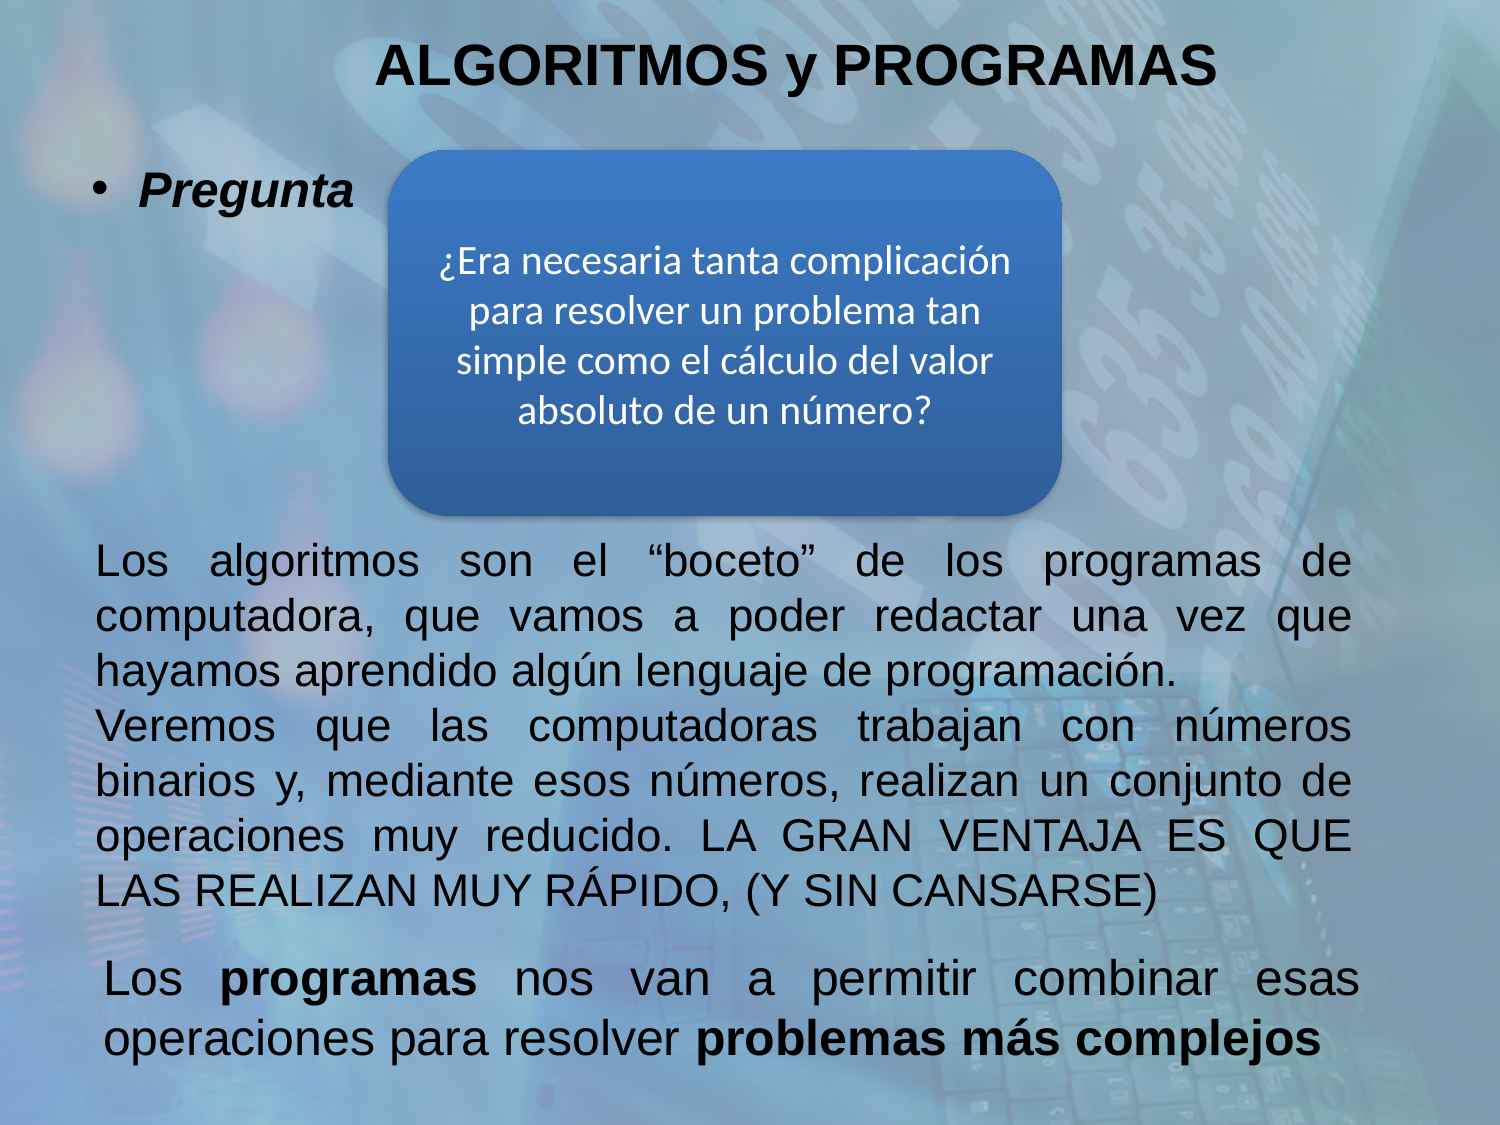

ALGORITMOS y PROGRAMAS
Pregunta

¿Era necesaria tanta complicación para resolver un problema tan simple como el cálculo del valor absoluto de un número?
Los algoritmos son el “boceto” de los programas de computadora, que vamos a poder redactar una vez que hayamos aprendido algún lenguaje de programación.
Veremos que las computadoras trabajan con números binarios y, mediante esos números, realizan un conjunto de operaciones muy reducido. LA GRAN VENTAJA ES QUE LAS REALIZAN MUY RÁPIDO, (Y SIN CANSARSE)
Los programas nos van a permitir combinar esas operaciones para resolver problemas más complejos